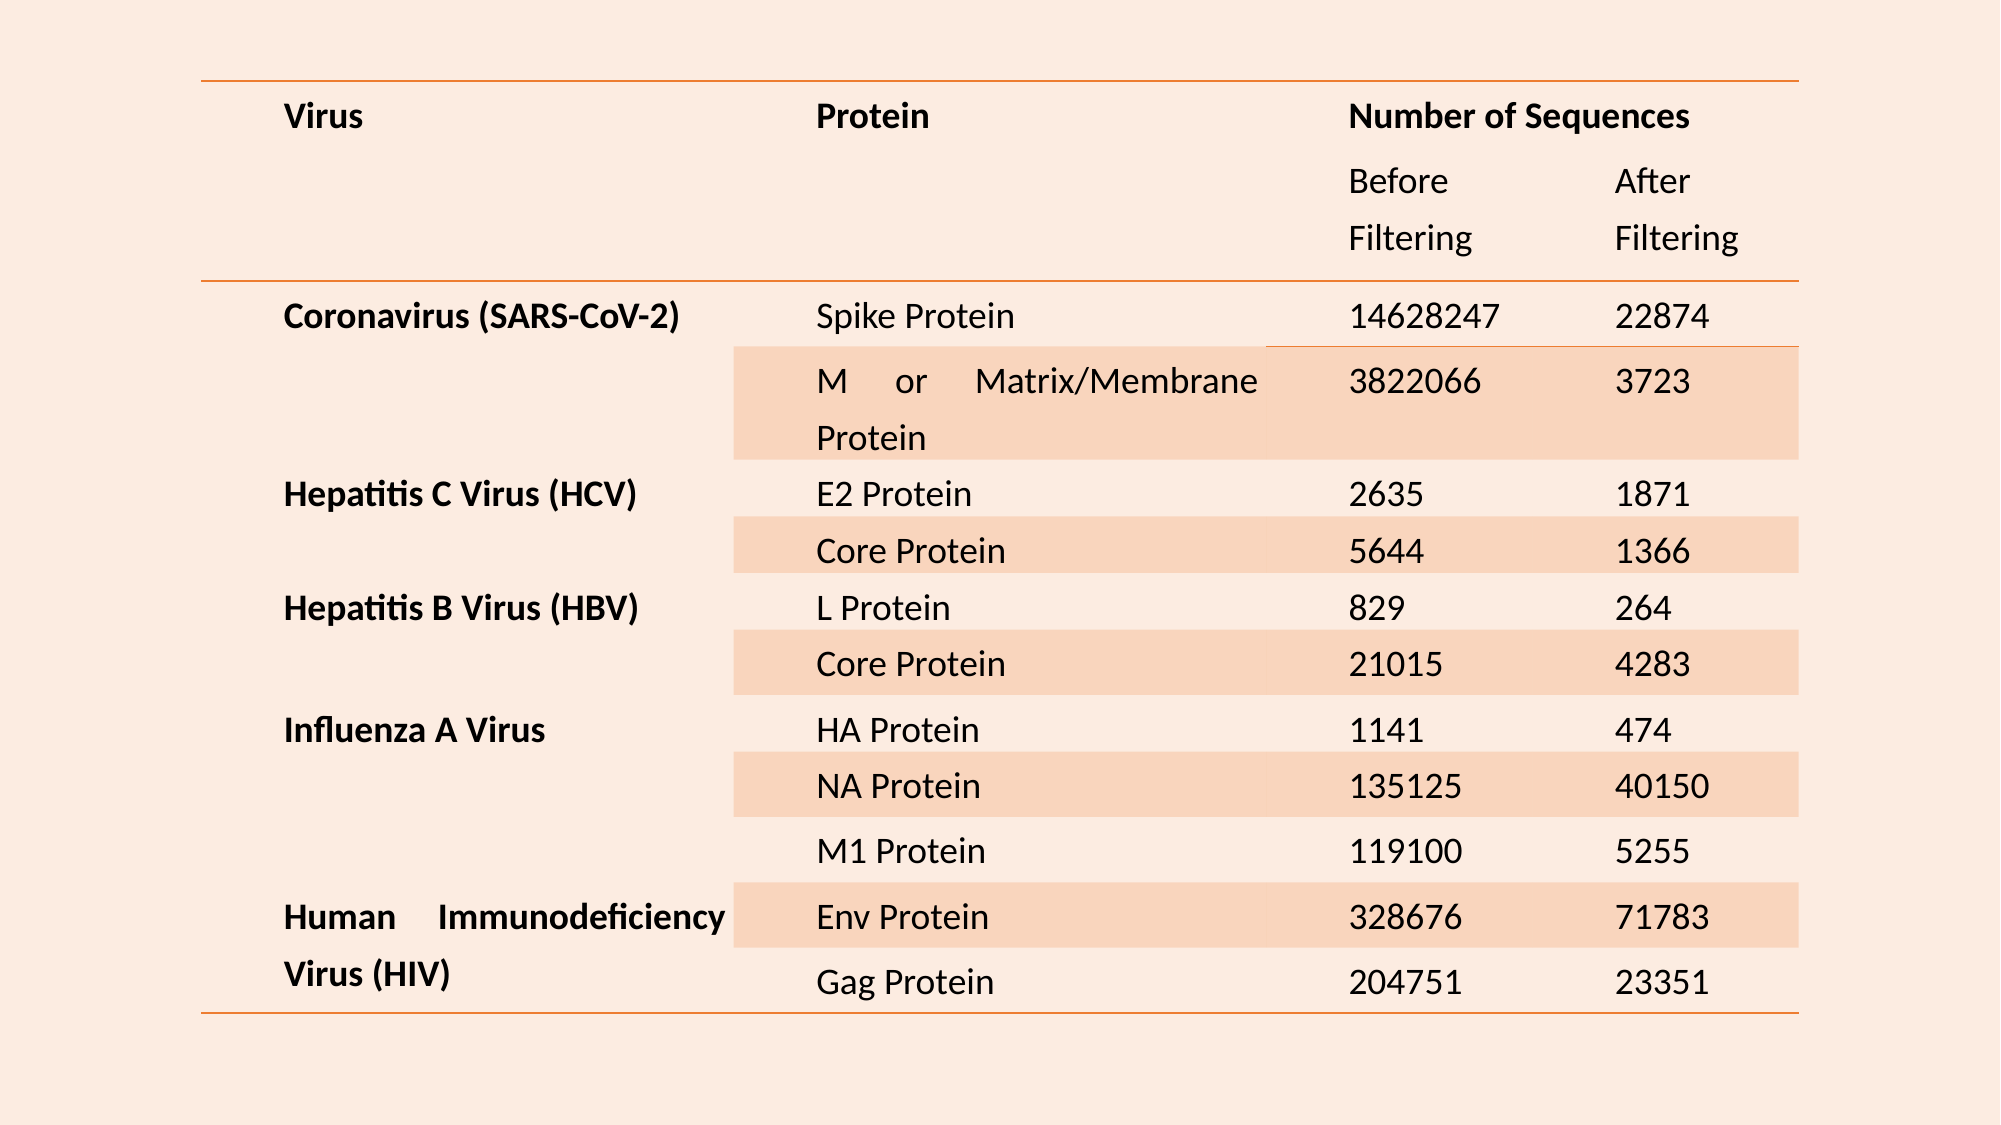

| Virus | Protein | Number of Sequences |  |
| --- | --- | --- | --- |
|  |  | Before Filtering | After Filtering |
| Coronavirus (SARS-CoV-2) | Spike Protein | 14628247 | 22874 |
|  | M or Matrix/Membrane Protein | 3822066 | 3723 |
| Hepatitis C Virus (HCV) | E2 Protein | 2635 | 1871 |
|  | Core Protein | 5644 | 1366 |
| Hepatitis B Virus (HBV) | L Protein | 829 | 264 |
|  | Core Protein | 21015 | 4283 |
| Influenza A Virus | HA Protein | 1141 | 474 |
|  | NA Protein | 135125 | 40150 |
|  | M1 Protein | 119100 | 5255 |
| Human Immunodeficiency Virus (HIV) | Env Protein | 328676 | 71783 |
|  | Gag Protein | 204751 | 23351 |